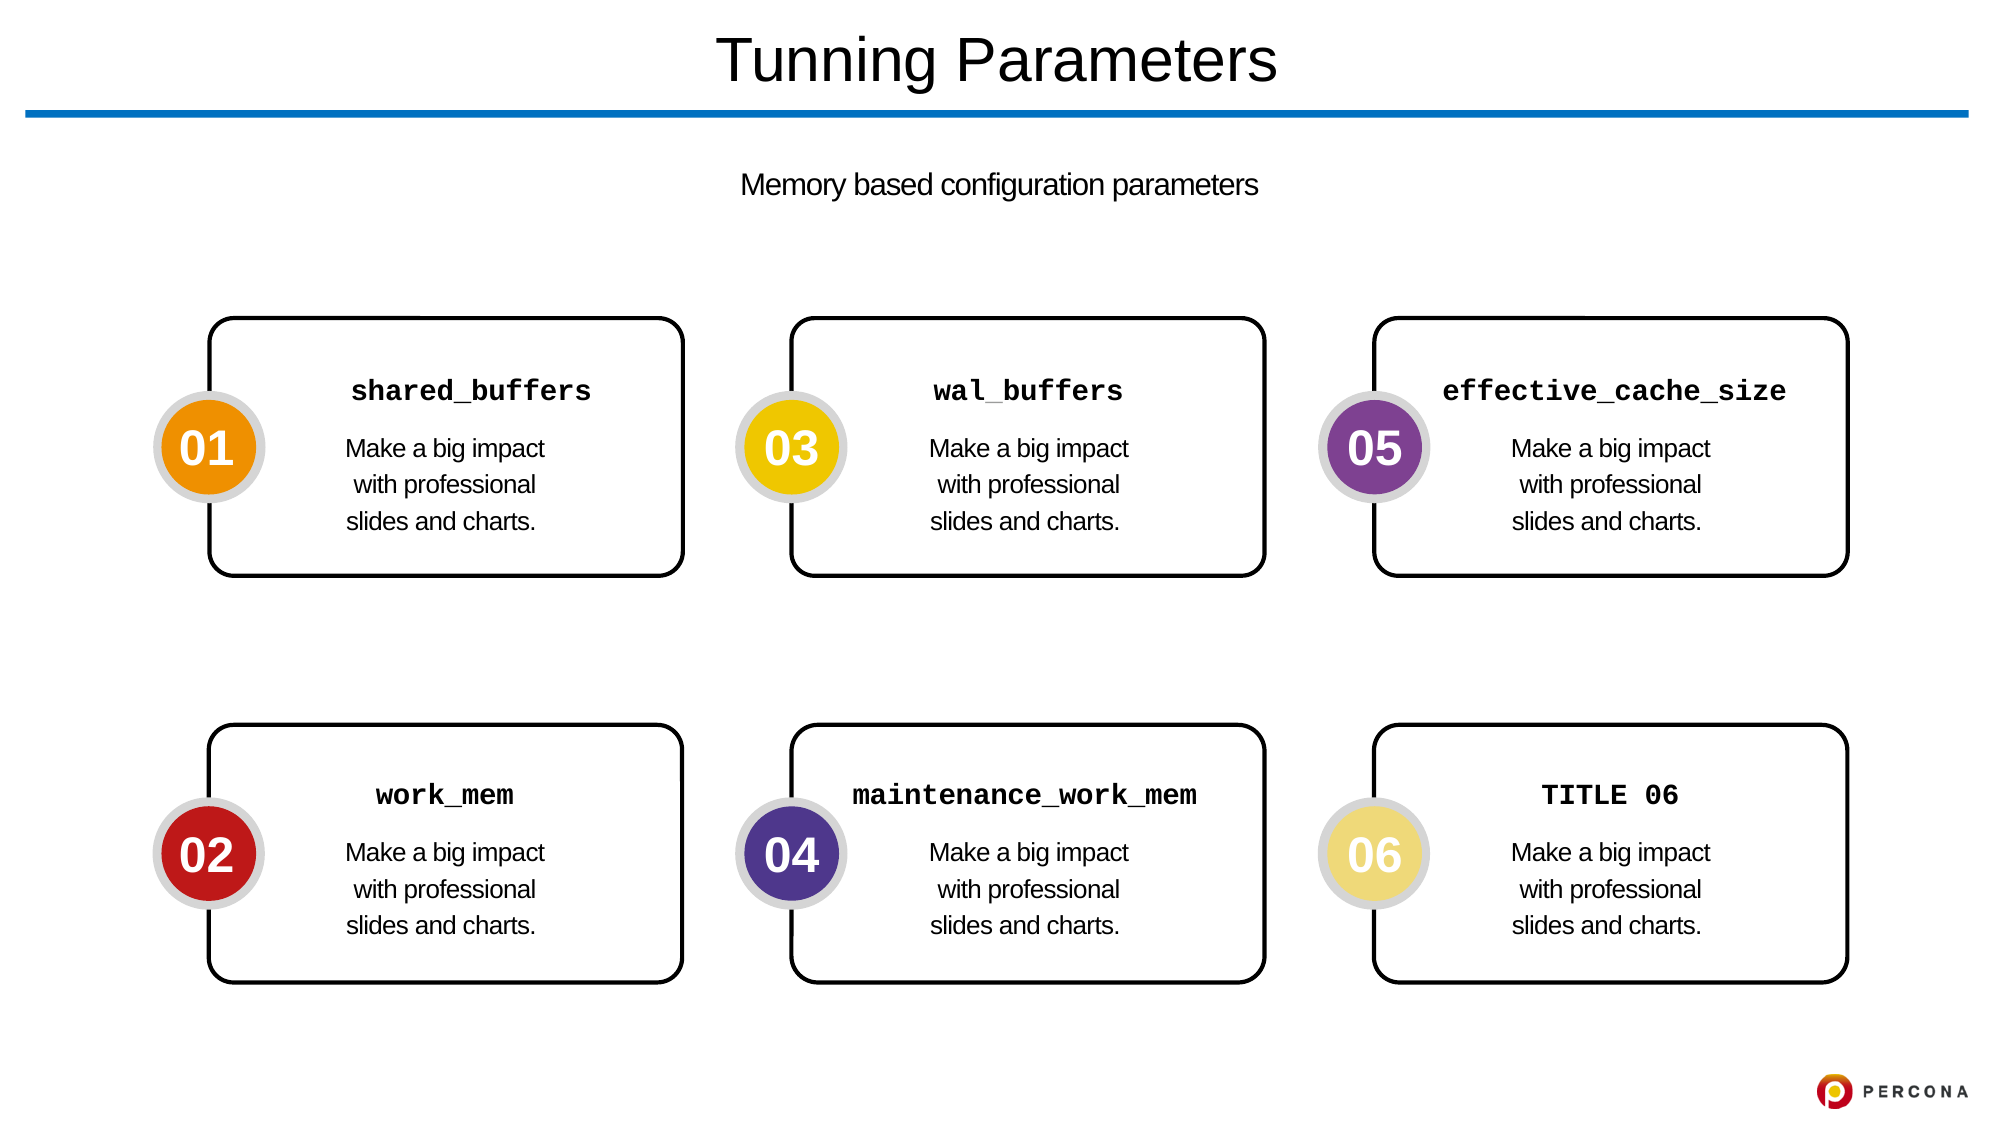

# Tunning Parameters
Memory based configuration parameters

03
05
wal_buffers
shared_buffers
effective_cache_size

01
Make a big impact with professional slides and charts.
Make a big impact with professional slides and charts.
Make a big impact with professional slides and charts.

02
04
06
TITLE 06
work_mem
maintenance_work_mem

Make a big impact with professional slides and charts.
Make a big impact with professional slides and charts.
Make a big impact with professional slides and charts.